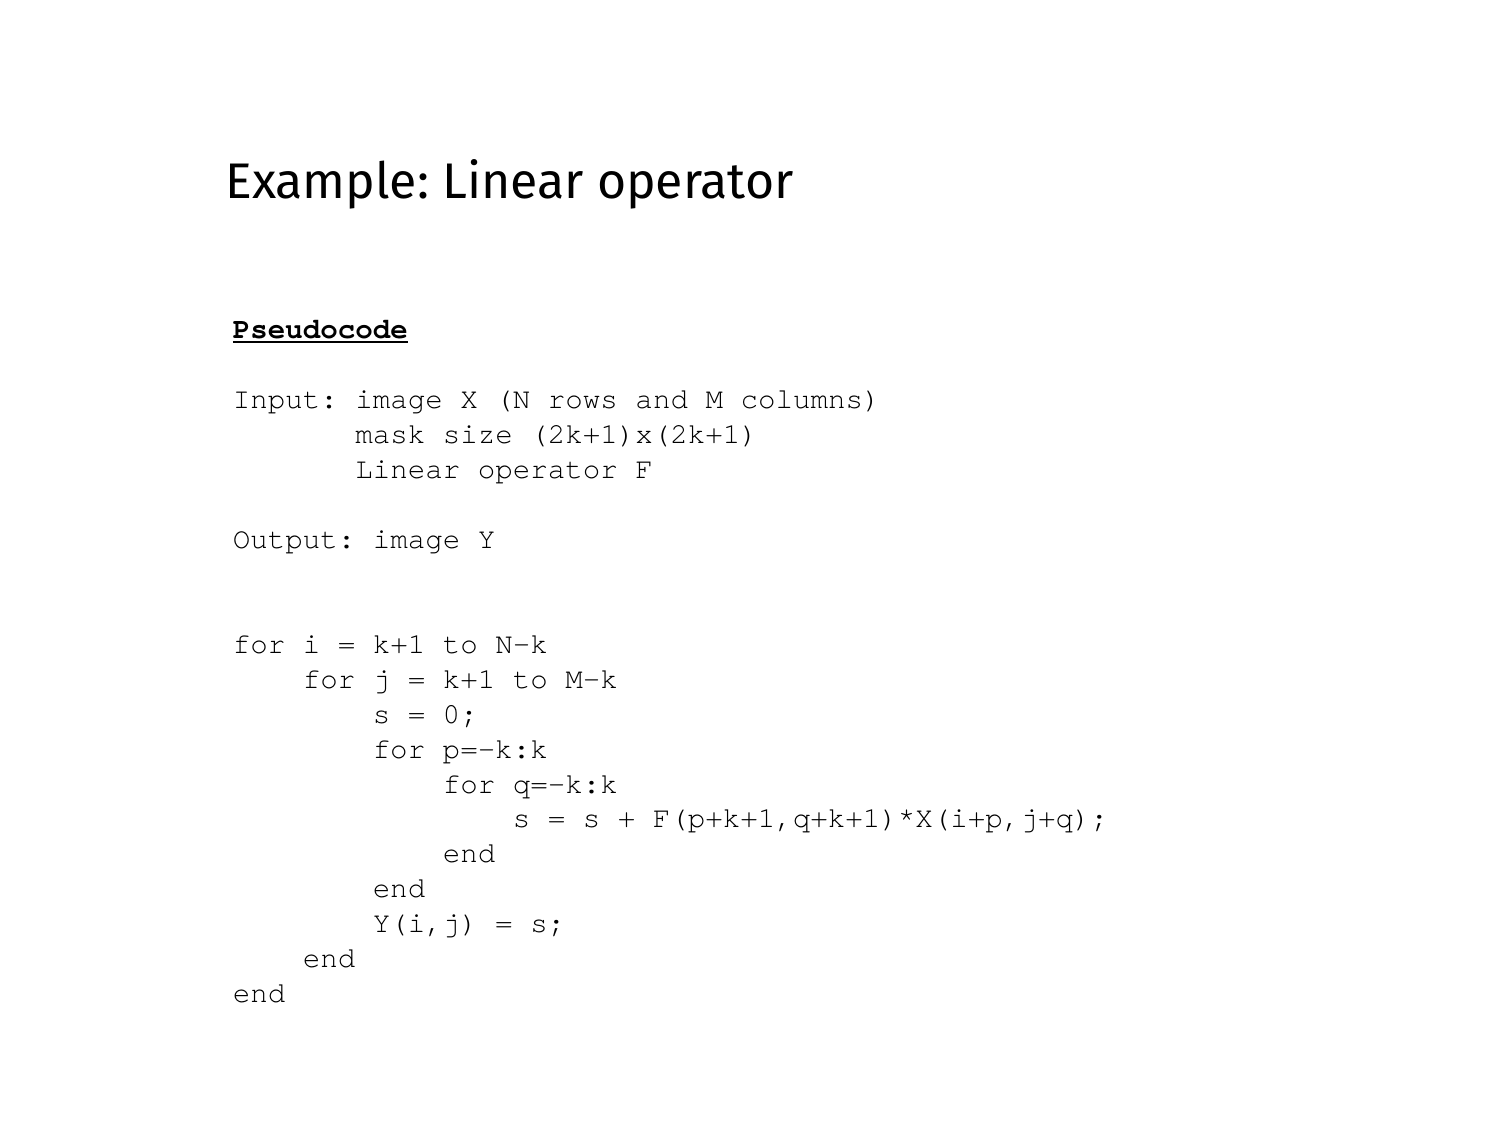

Example: Linear operator
Pseudocode

Input: image X (N rows and M columns)
       mask size (2k+1)x(2k+1)
       Linear operator F

Output: image Y

for i = k+1 to N-k
    for j = k+1 to M-k
        s = 0;
        for p=-k:k
            for q=-k:k
                s = s + F(p+k+1,q+k+1)*X(i+p,j+q);
            end
        end
        Y(i,j) = s;
    end
end